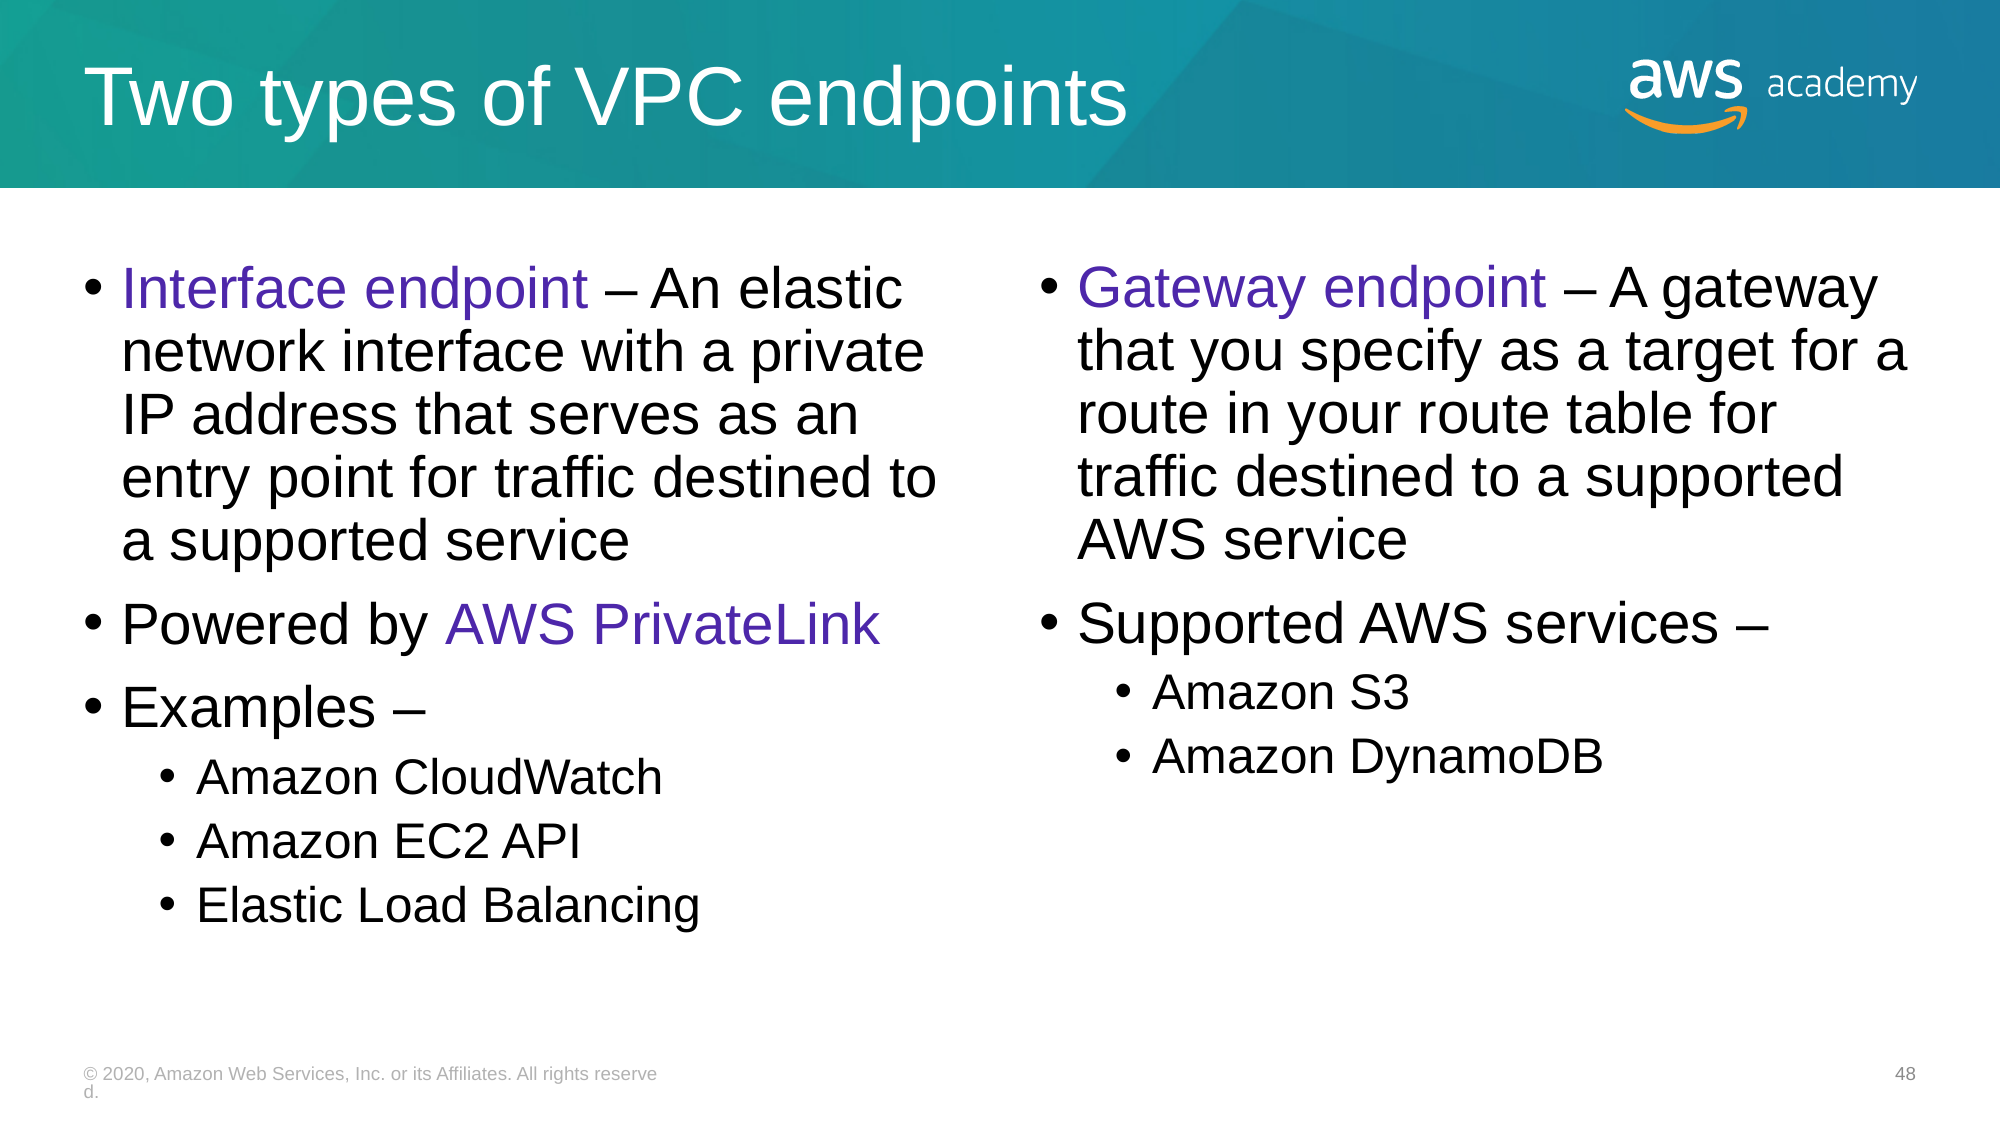

# Two types of VPC endpoints
Gateway endpoint – A gateway that you specify as a target for a route in your route table for traffic destined to a supported AWS service
Supported AWS services –
Amazon S3
Amazon DynamoDB
Interface endpoint – An elastic network interface with a private IP address that serves as an entry point for traffic destined to a supported service
Powered by AWS PrivateLink
Examples –
Amazon CloudWatch
Amazon EC2 API
Elastic Load Balancing
© 2020, Amazon Web Services, Inc. or its Affiliates. All rights reserved.
48